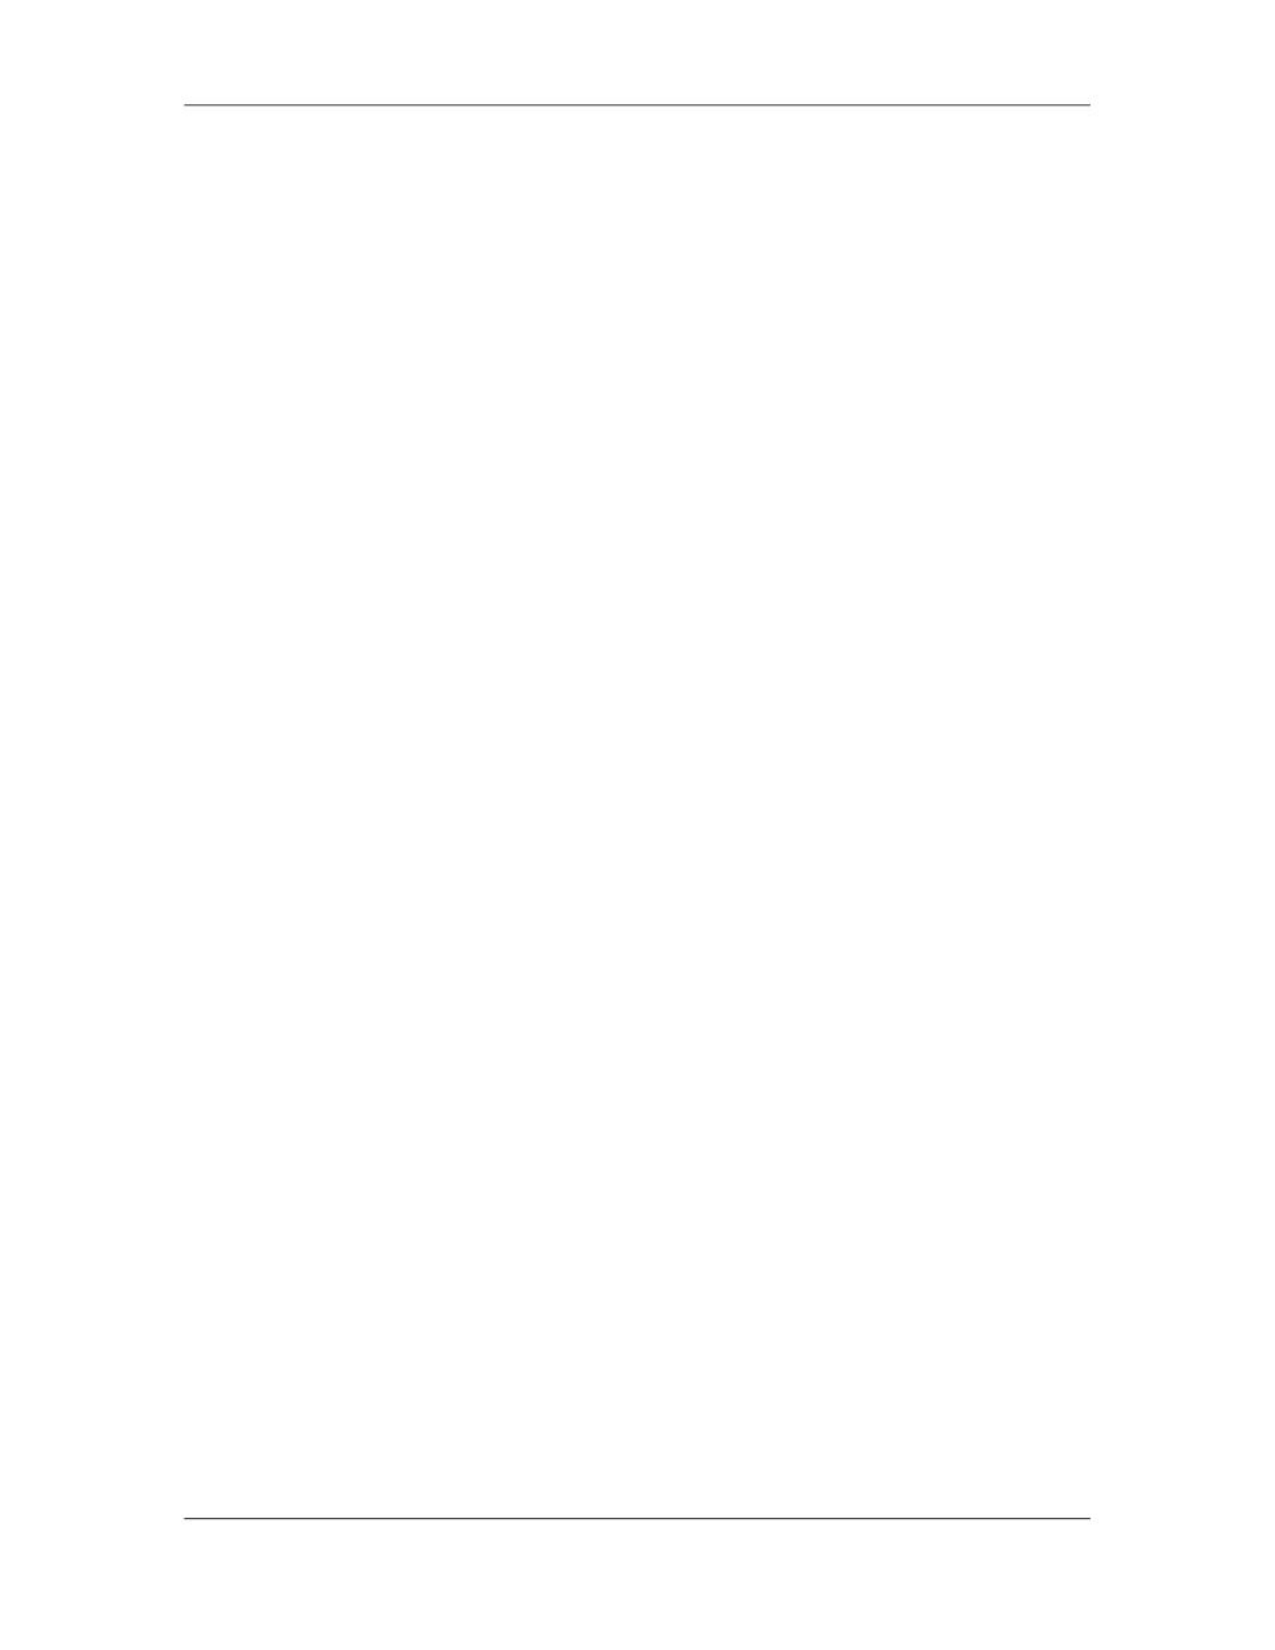

Software Project Management (CS615)

																																																																																																											Project Cost Management includes the processes required to ensure that the

																																																																																																											project is completed within the approved budget.

																																																																																																									Resource Planning—determining what resources (people, equipment, materials)
																																																																																																									and what quantities of each should be used to perform project activities.

																																																																																																									Cost Estimating—developing an approximation (estimate) of the costs of the

																																																																																																									resources needed to complete project activities.

																																																																																																									Cost Budgeting—allocating the overall cost estimate to individual work
																																																																																																									activities.

																																																																																																									Cost Control—controlling changes to the project budget.

																																																																																																									These processes interact with each other and with the processes in the other

																																																																																																									knowledge areas as well. Each process may involve effort from one or more
																																																																																																									individuals or groups of individuals, based on the needs of the project. Each

																																																																																																									process generally occurs at least once in every project phase.

																																																																																												5.							Project Quality Management

																																																																																																									Project Quality Management includes the processes required to ensure that the
																																																																																																									project will satisfy the needs for which it was undertaken. It includes “all

																																																																																																									activities of the overall management function that determine the quality policy,
																																																																																																									objectives, and responsibilities and implements them by means such as quality

																																																																																																									planning, quality assurance, quality control, and quality improvement, within the
																																																																																																									quality system.

																																																																																																									These processes interact with each other and with the processes in the other

																																																																																																									knowledge areas as well. Each process may involve effort from one or more
																																																																																																									individuals or groups of individuals, based on the needs of the project. Each

																																																																																																									process generally occurs at least once in every project phase.

																																																																																																									Project quality management must address both the management of the project and
																																																																																																									the product of the project. The generic term 		product 		is occasionally used, in

																																																																																																									literature regarding quality, to refer to both goods and services.

																																																																																												6.							Project Human Resource Management

																																																																																																									Project Human Resource Management includes the processes required to make
																																																																																																									the most effective use of the people involved with the project. It includes all the

																																																																																																									project stakeholders—sponsors, customers, partners, and individual contributors

																																																																																																									Following are some major processes:

																																																																																								                                                                                                                                 39

																																																																																																																																																																																						© Copyright Virtual University of Pakistan